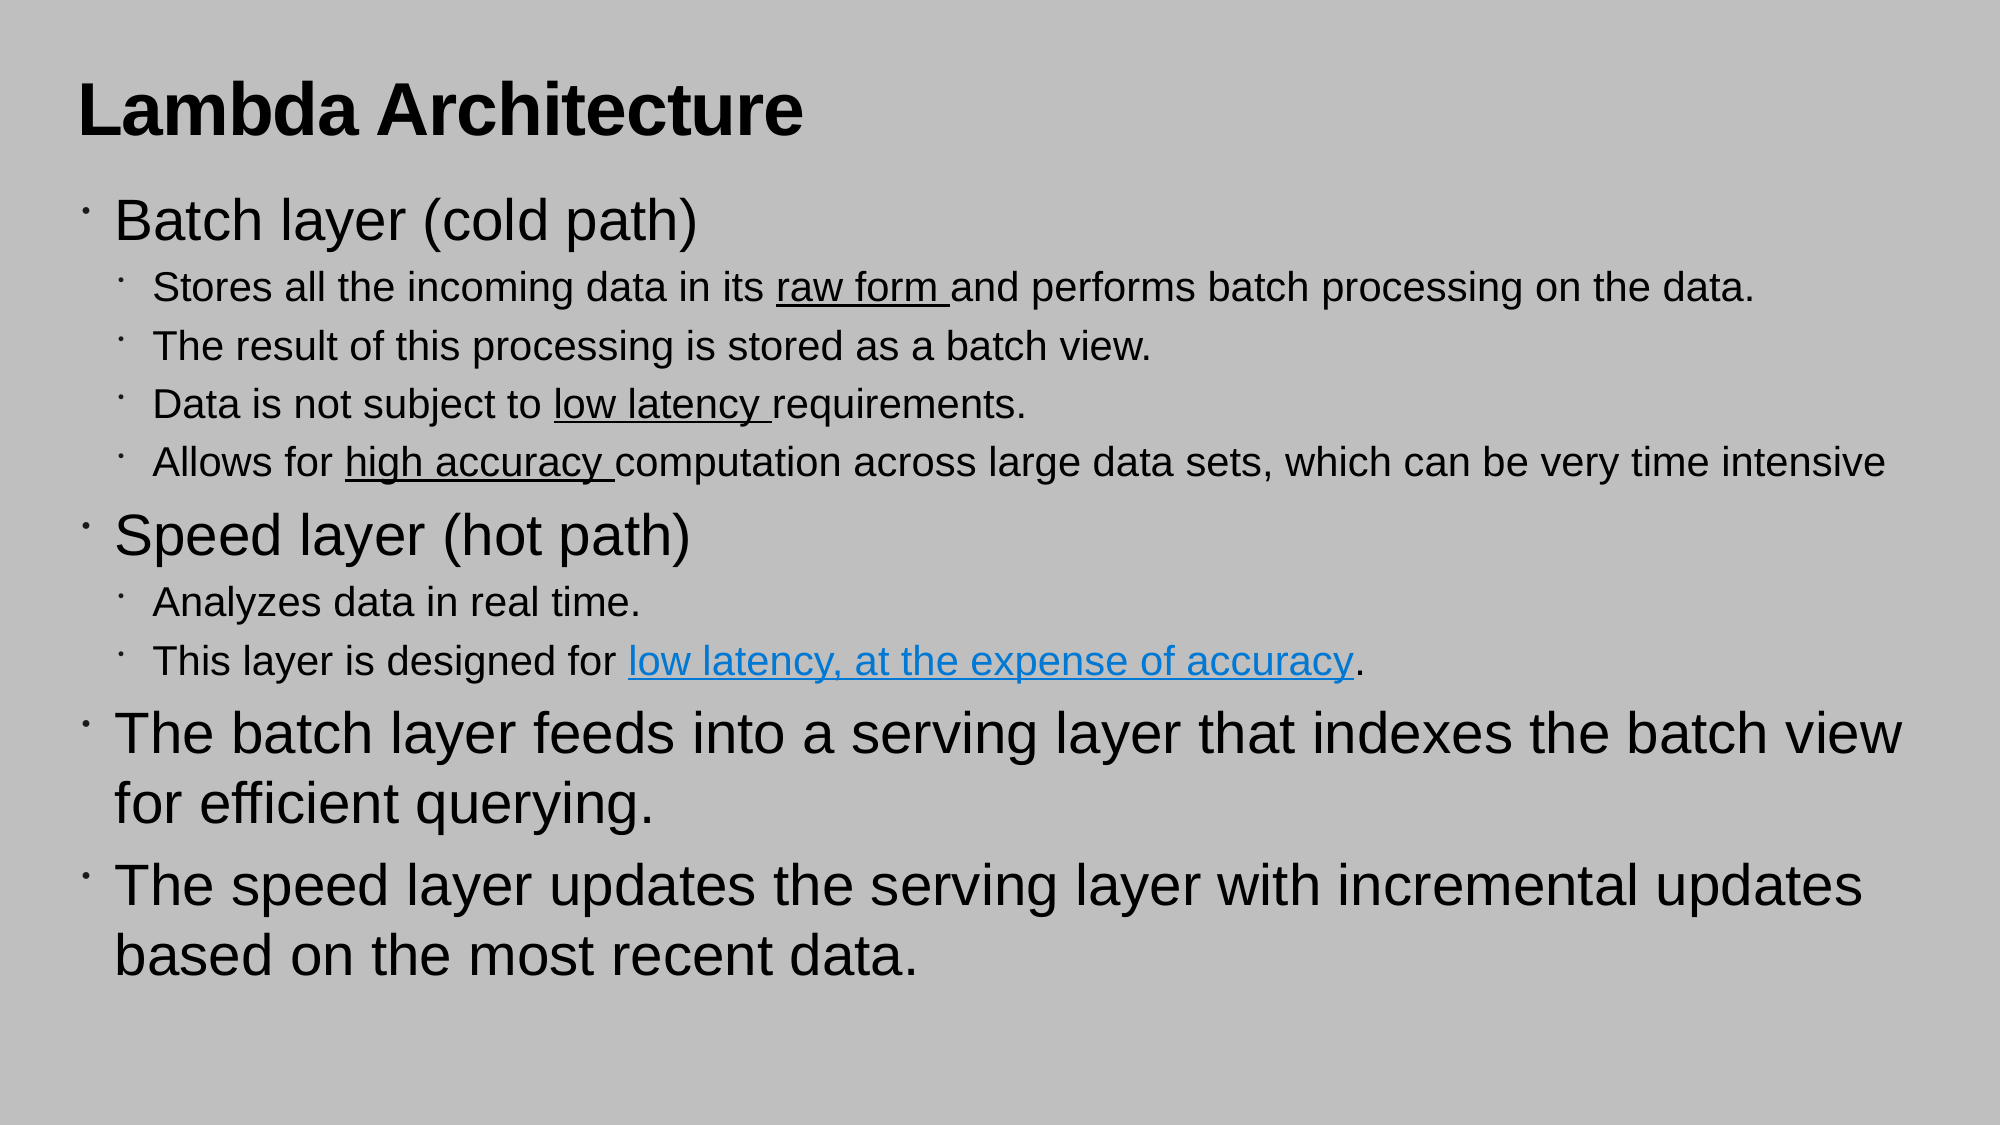

# Lambda Architecture
Batch layer (cold path)
Stores all the incoming data in its raw form and performs batch processing on the data.
The result of this processing is stored as a batch view.
Data is not subject to low latency requirements.
Allows for high accuracy computation across large data sets, which can be very time intensive
Speed layer (hot path)
Analyzes data in real time.
This layer is designed for low latency, at the expense of accuracy.
The batch layer feeds into a serving layer that indexes the batch view for efficient querying.
The speed layer updates the serving layer with incremental updates based on the most recent data.